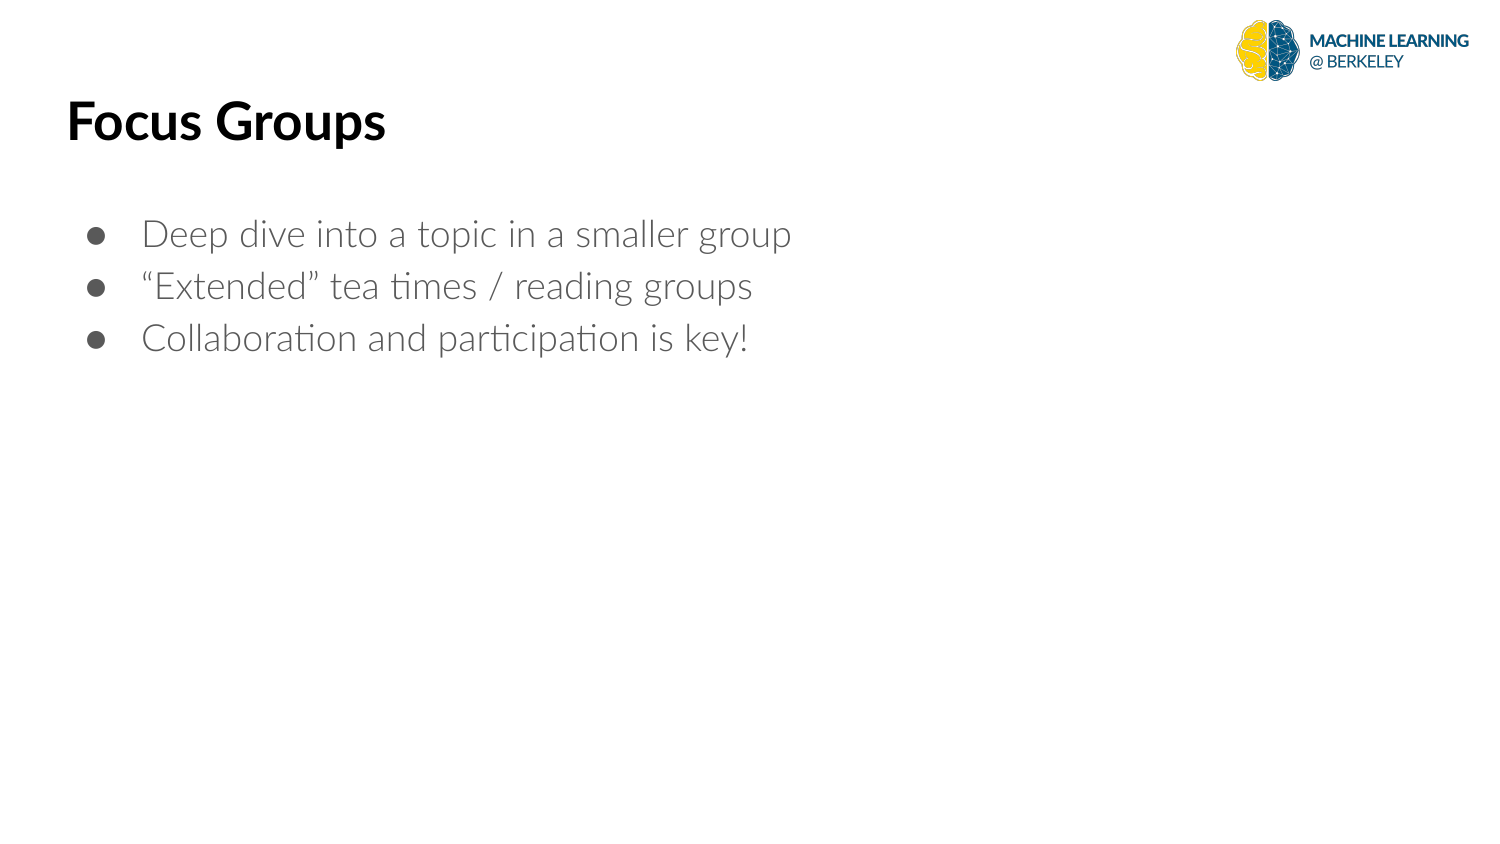

# Focus Groups
Deep dive into a topic in a smaller group
“Extended” tea times / reading groups
Collaboration and participation is key!